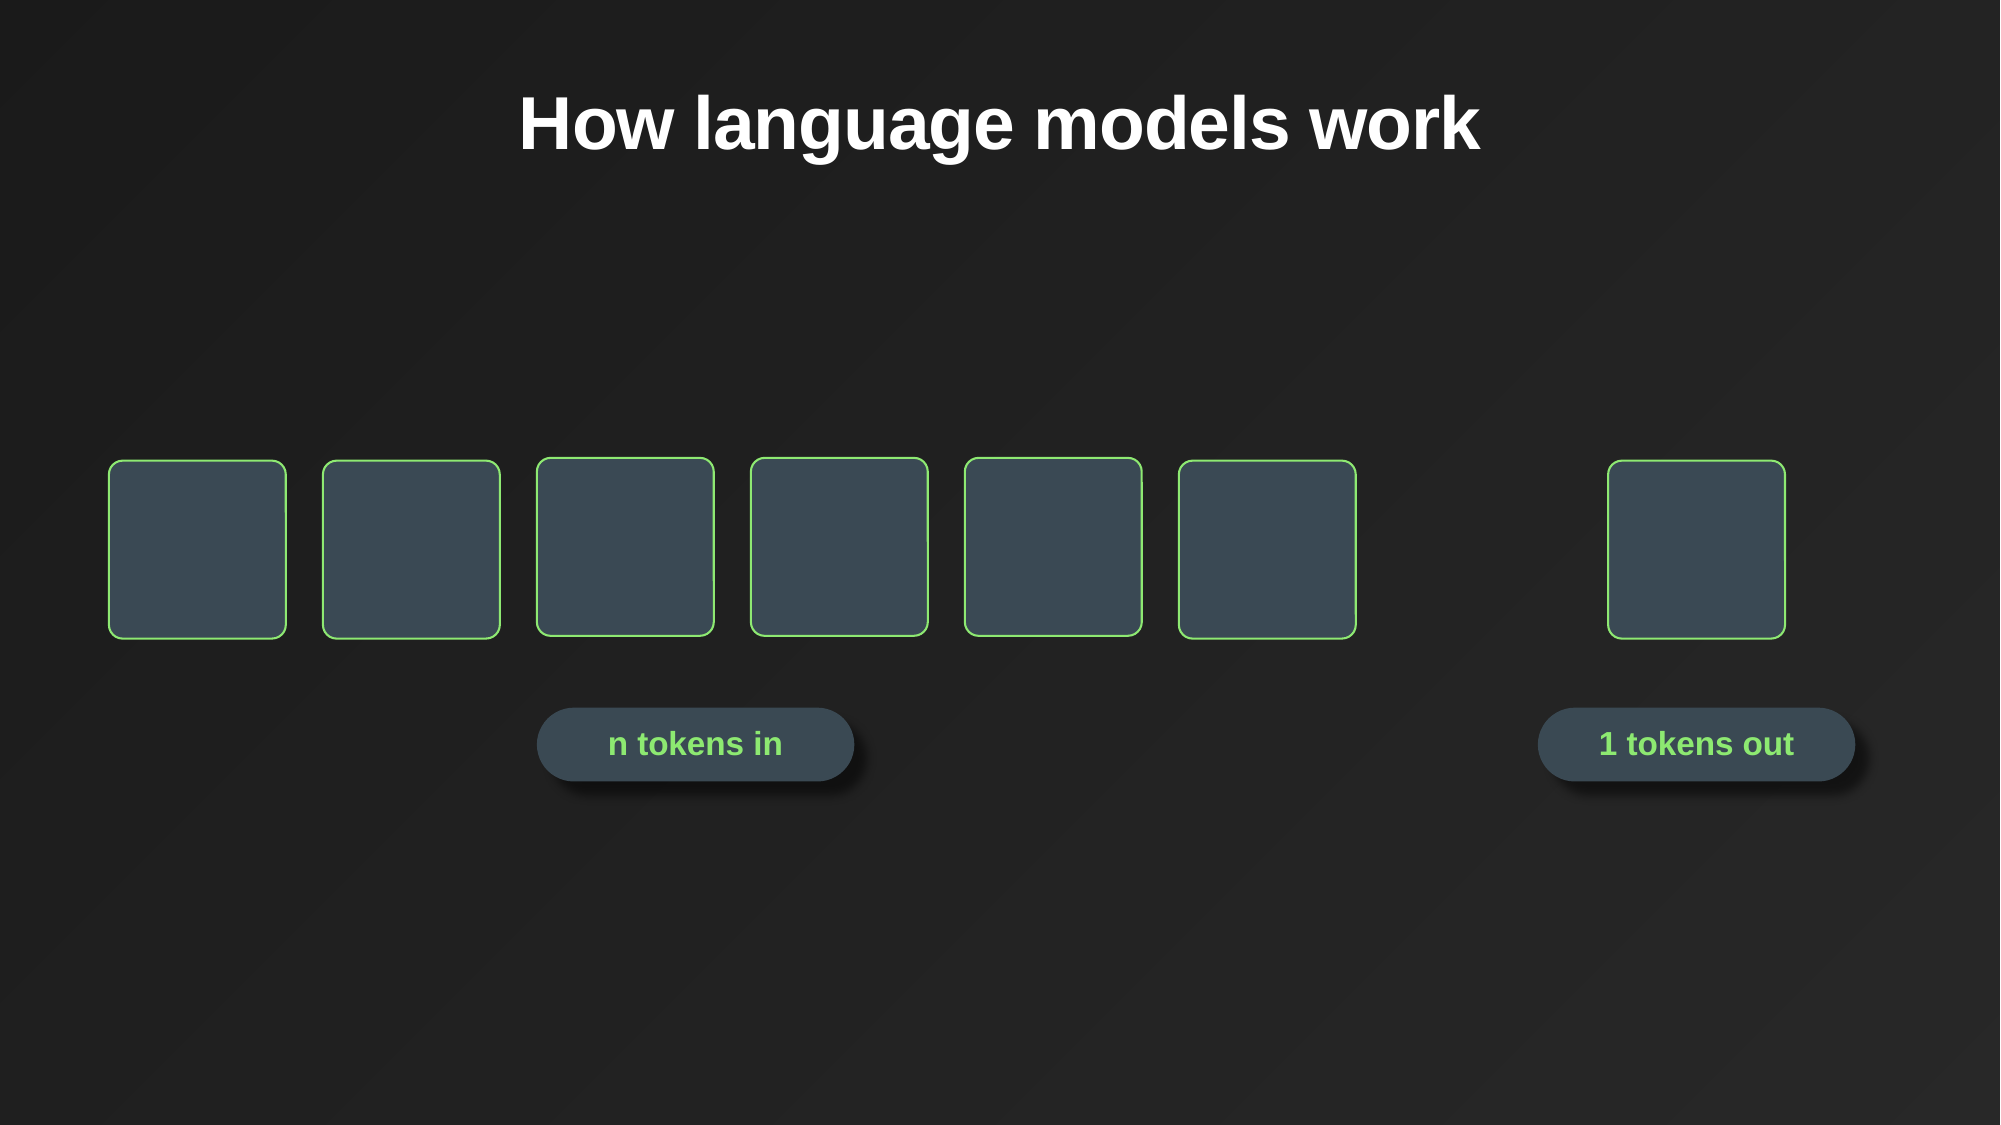

#
How language models work

n tokens in
1 tokens out